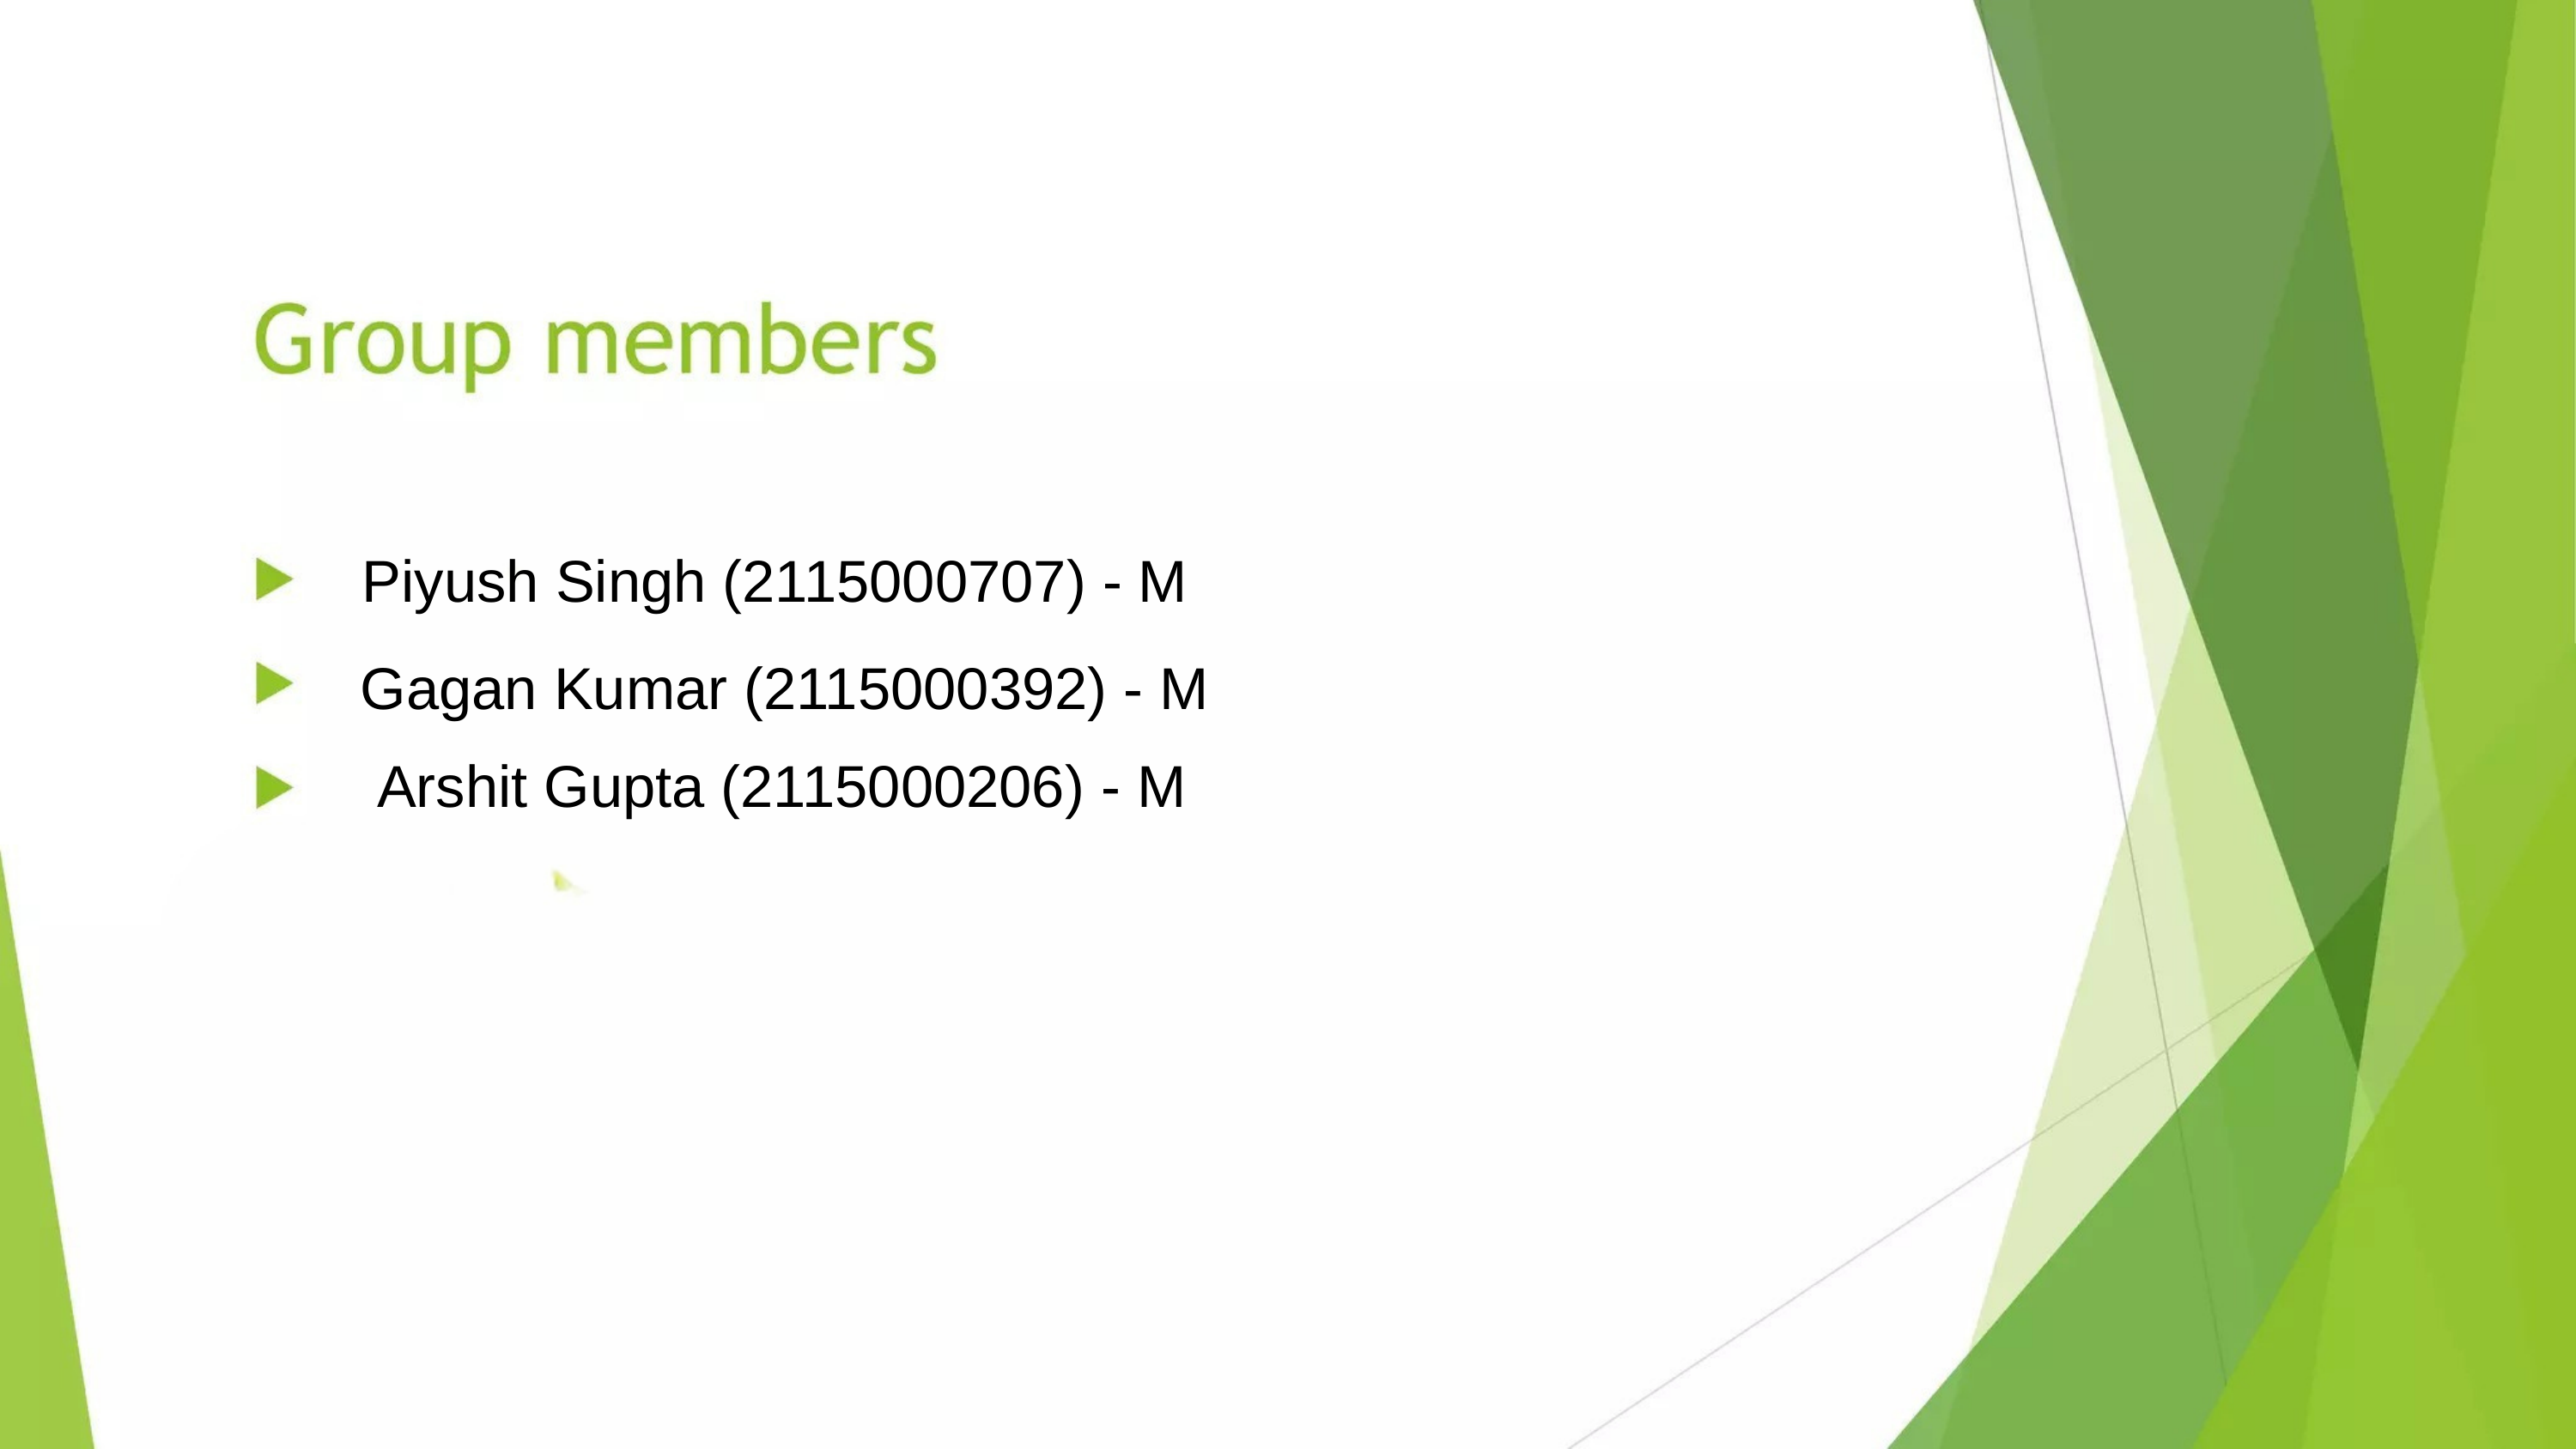

Piyush Singh (2115000707) - M
Gagan Kumar (2115000392) - M
Arshit Gupta (2115000206) - M